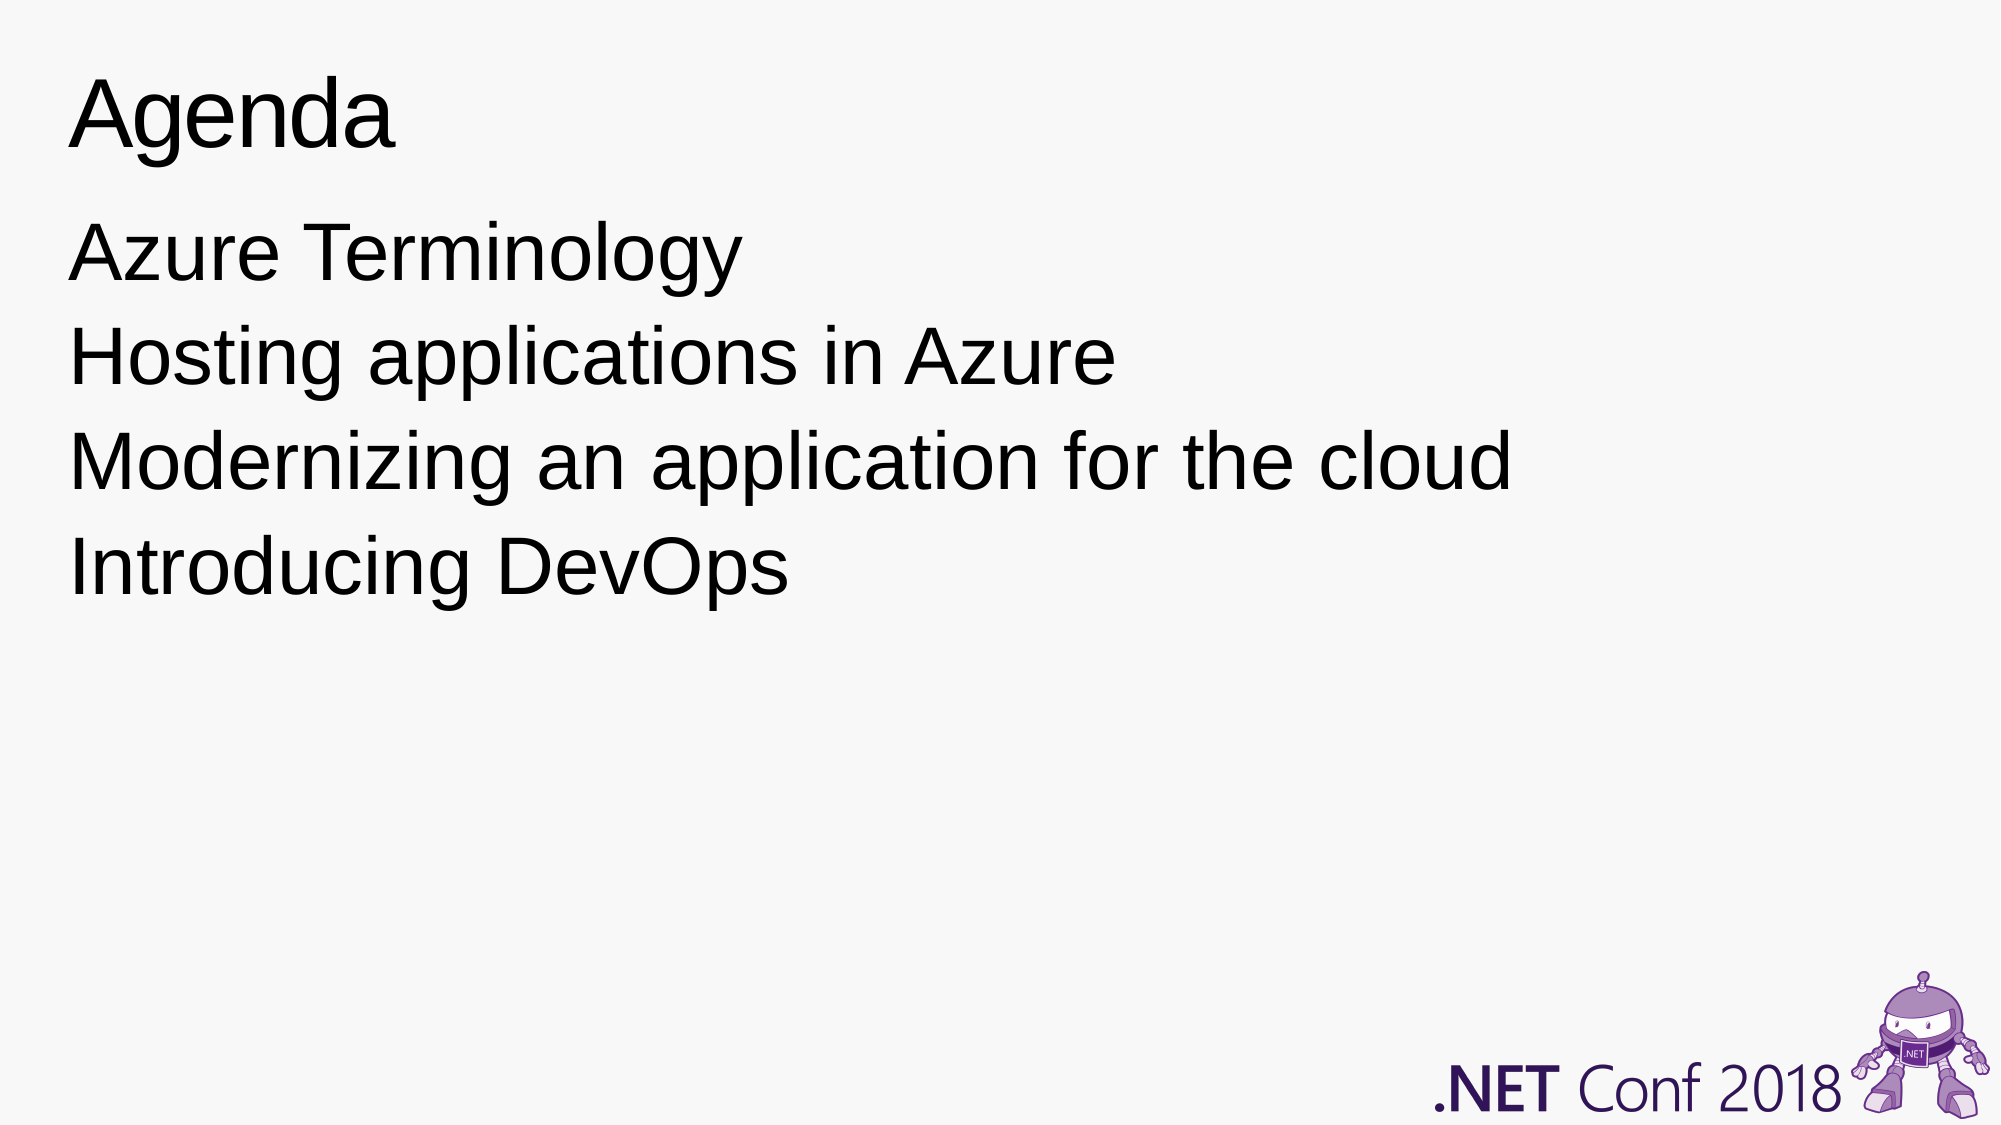

# Agenda
Azure Terminology
Hosting applications in Azure
Modernizing an application for the cloud
Introducing DevOps